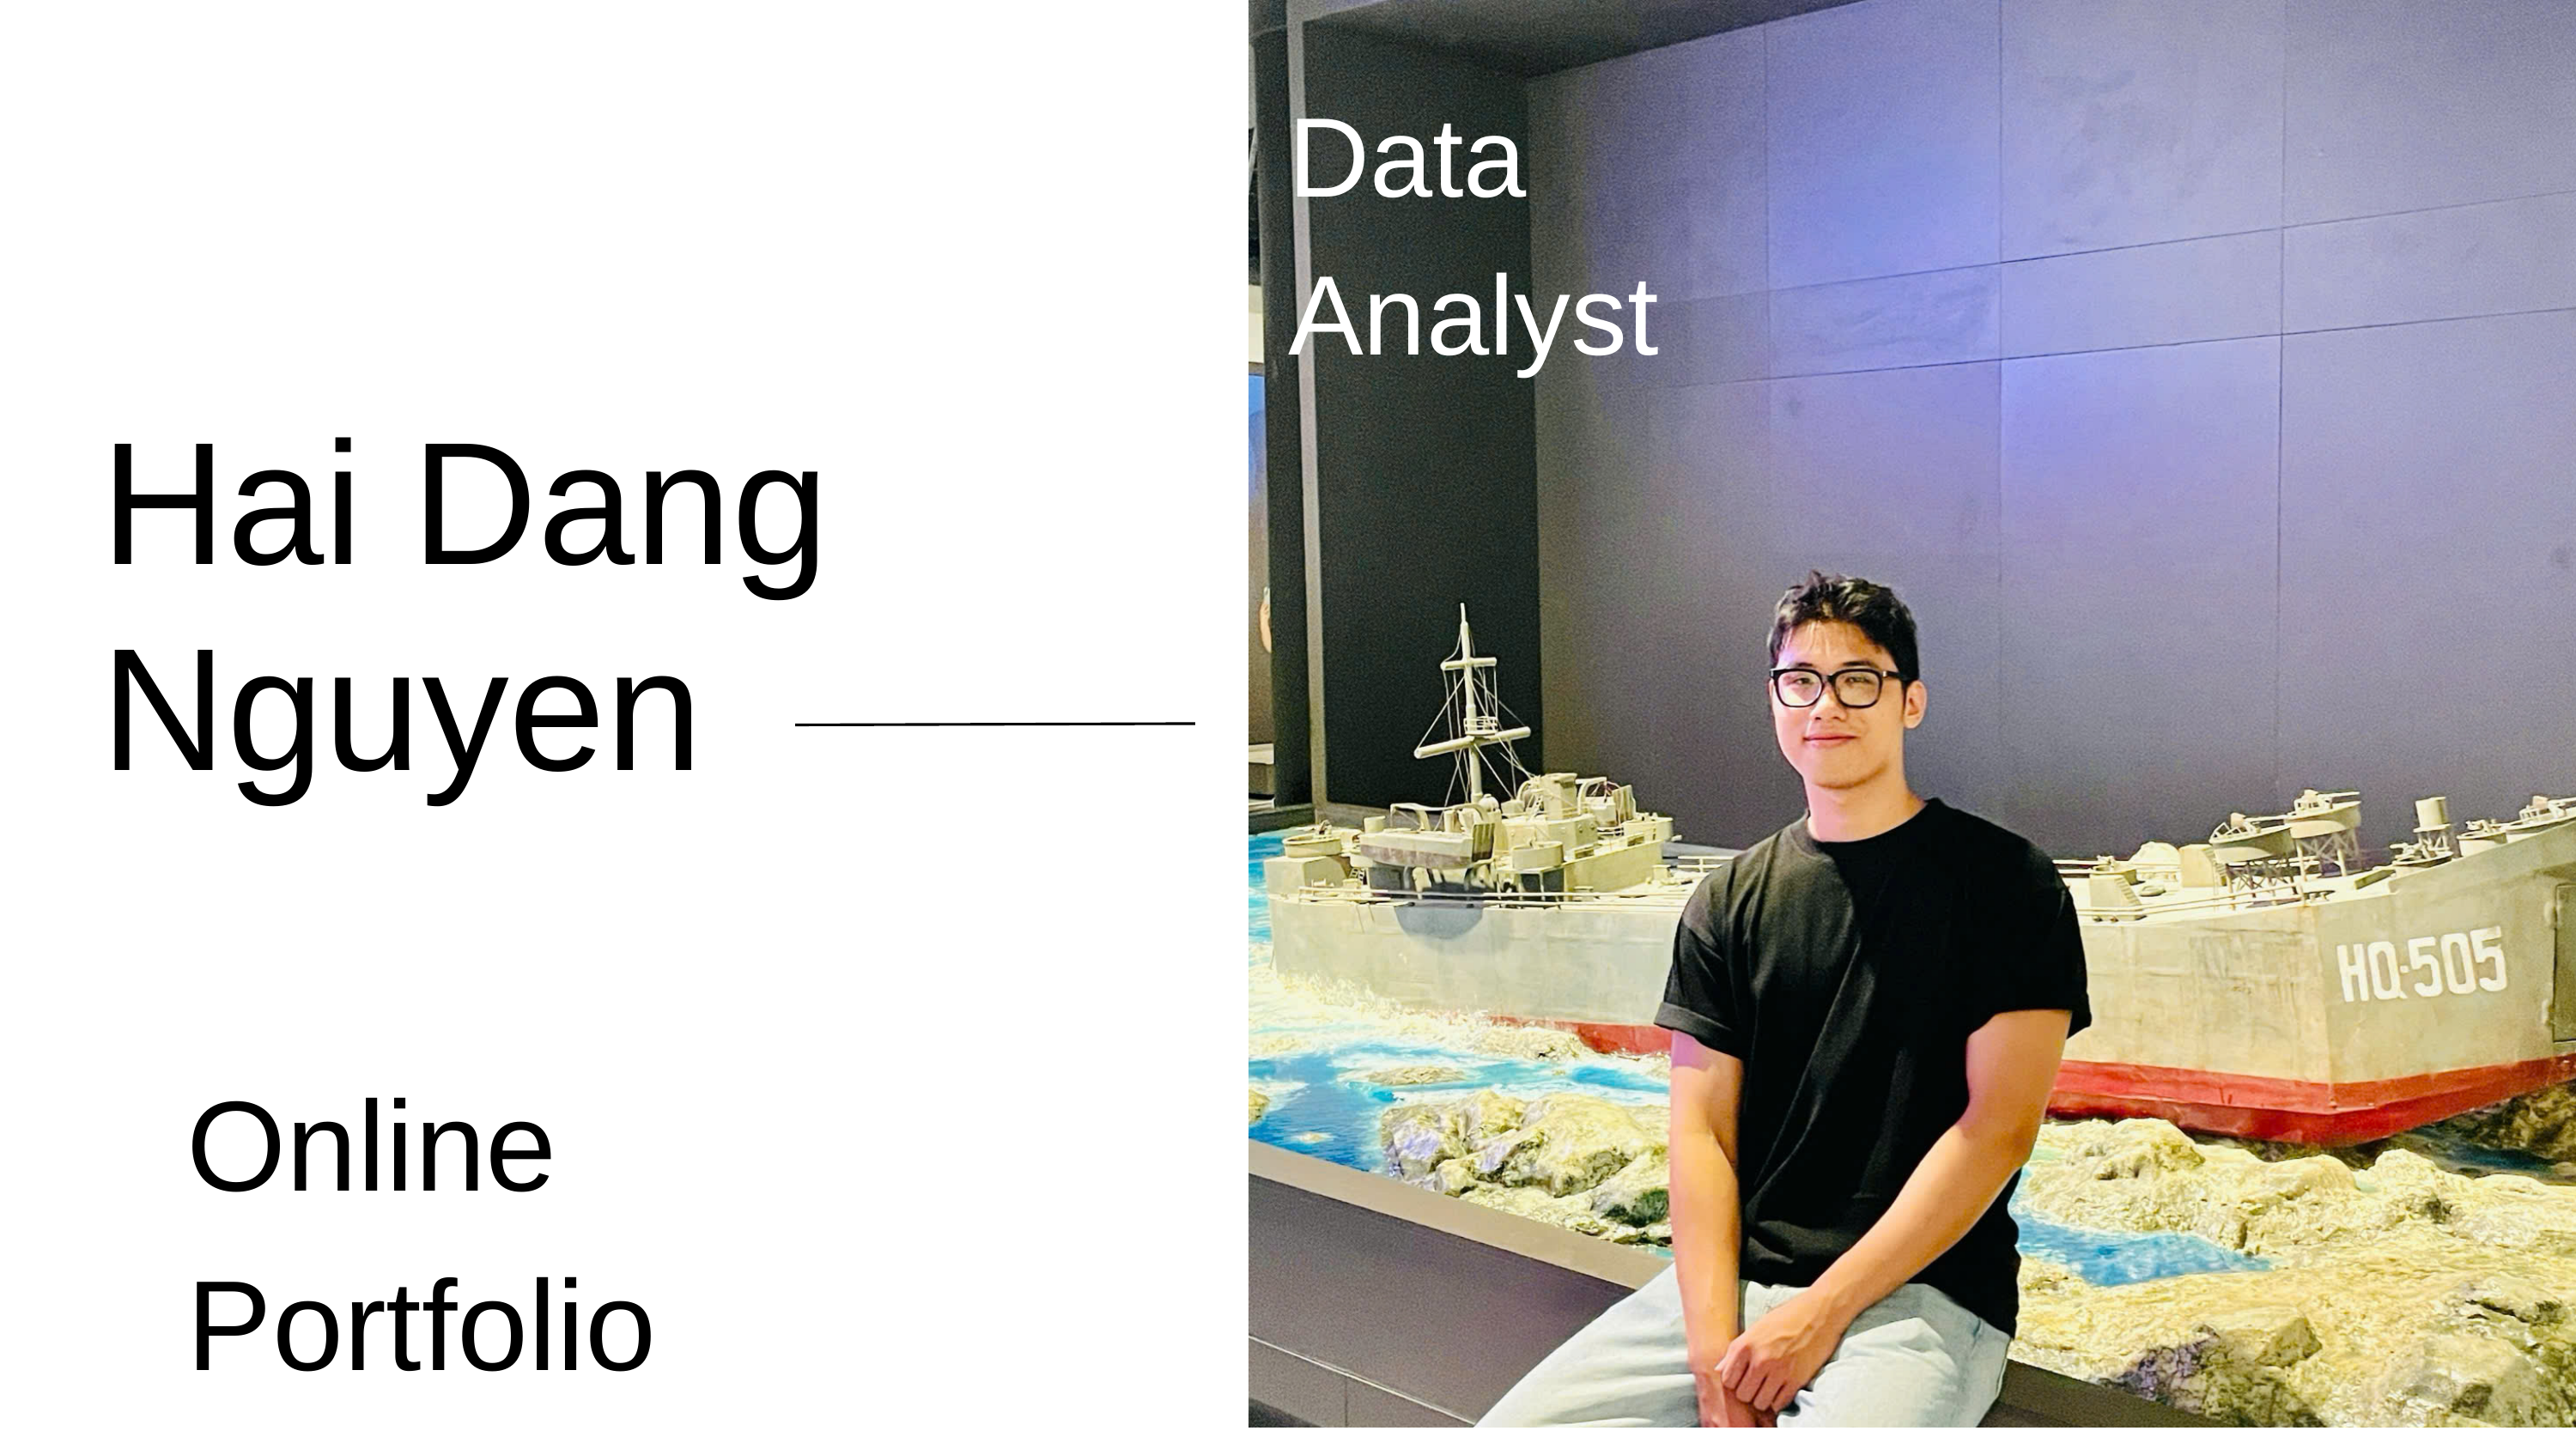

Data Analyst
Hai Dang Nguyen

Online Portfolio